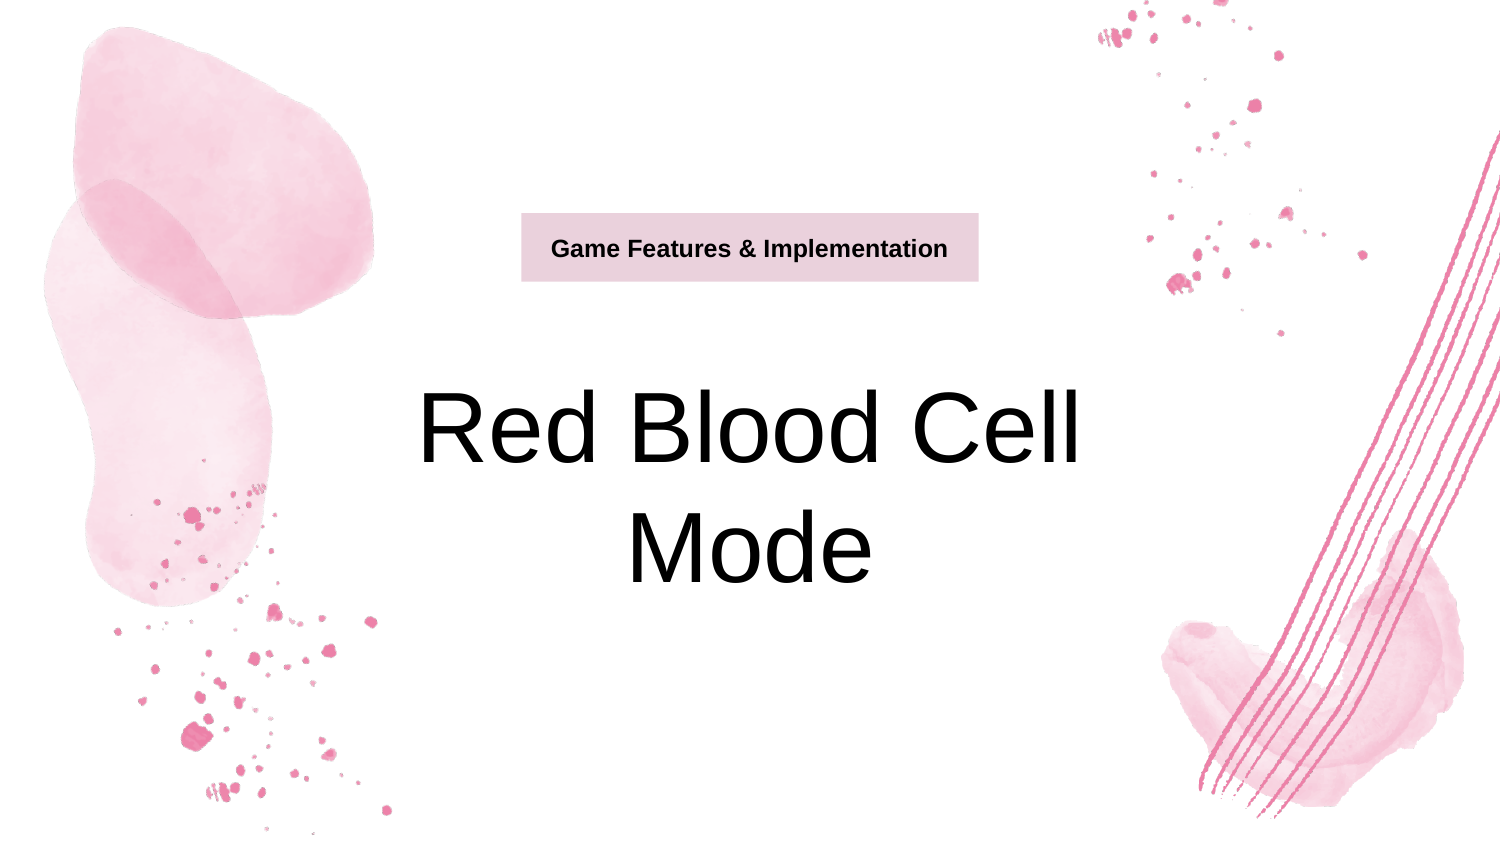

Game Features & Implementation
# Red Blood Cell Mode